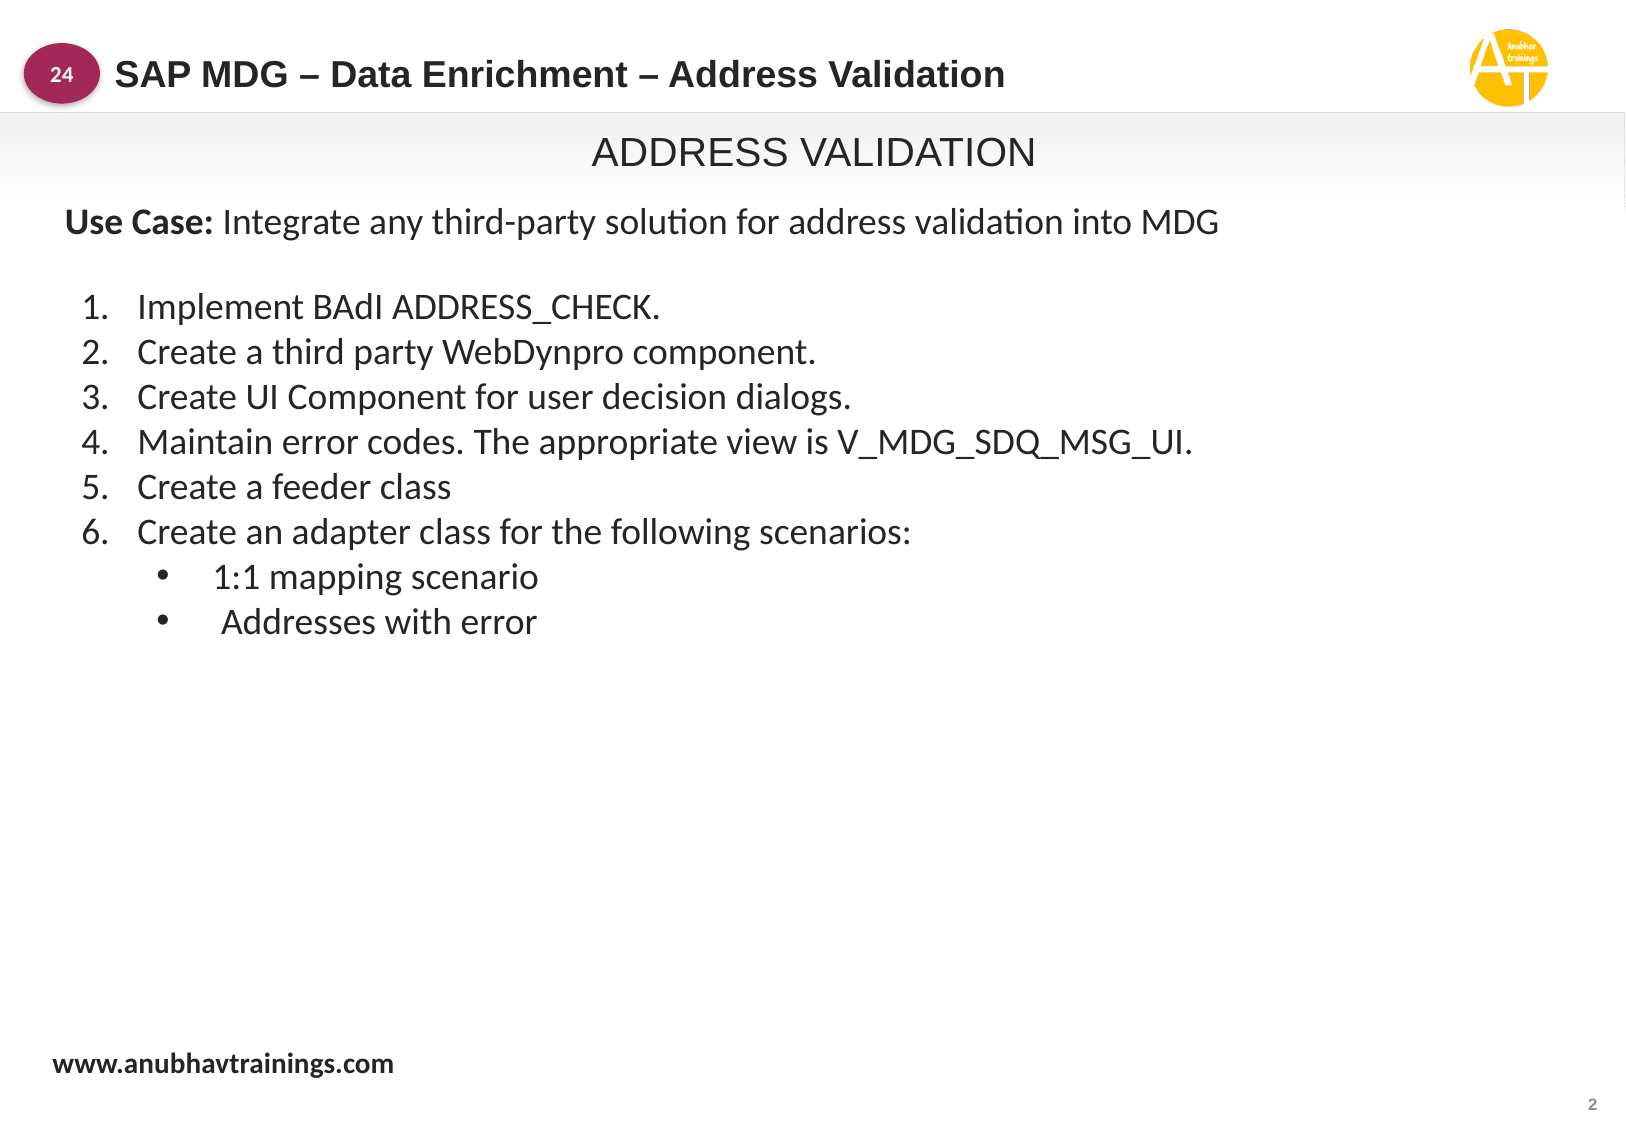

SAP MDG – Data Enrichment – Address Validation
24
ADDRESS VALIDATION
Use Case: Integrate any third-party solution for address validation into MDG
Implement BAdI ADDRESS_CHECK.
Create a third party WebDynpro component.
Create UI Component for user decision dialogs.
Maintain error codes. The appropriate view is V_MDG_SDQ_MSG_UI.
Create a feeder class
Create an adapter class for the following scenarios:
1:1 mapping scenario
 Addresses with error